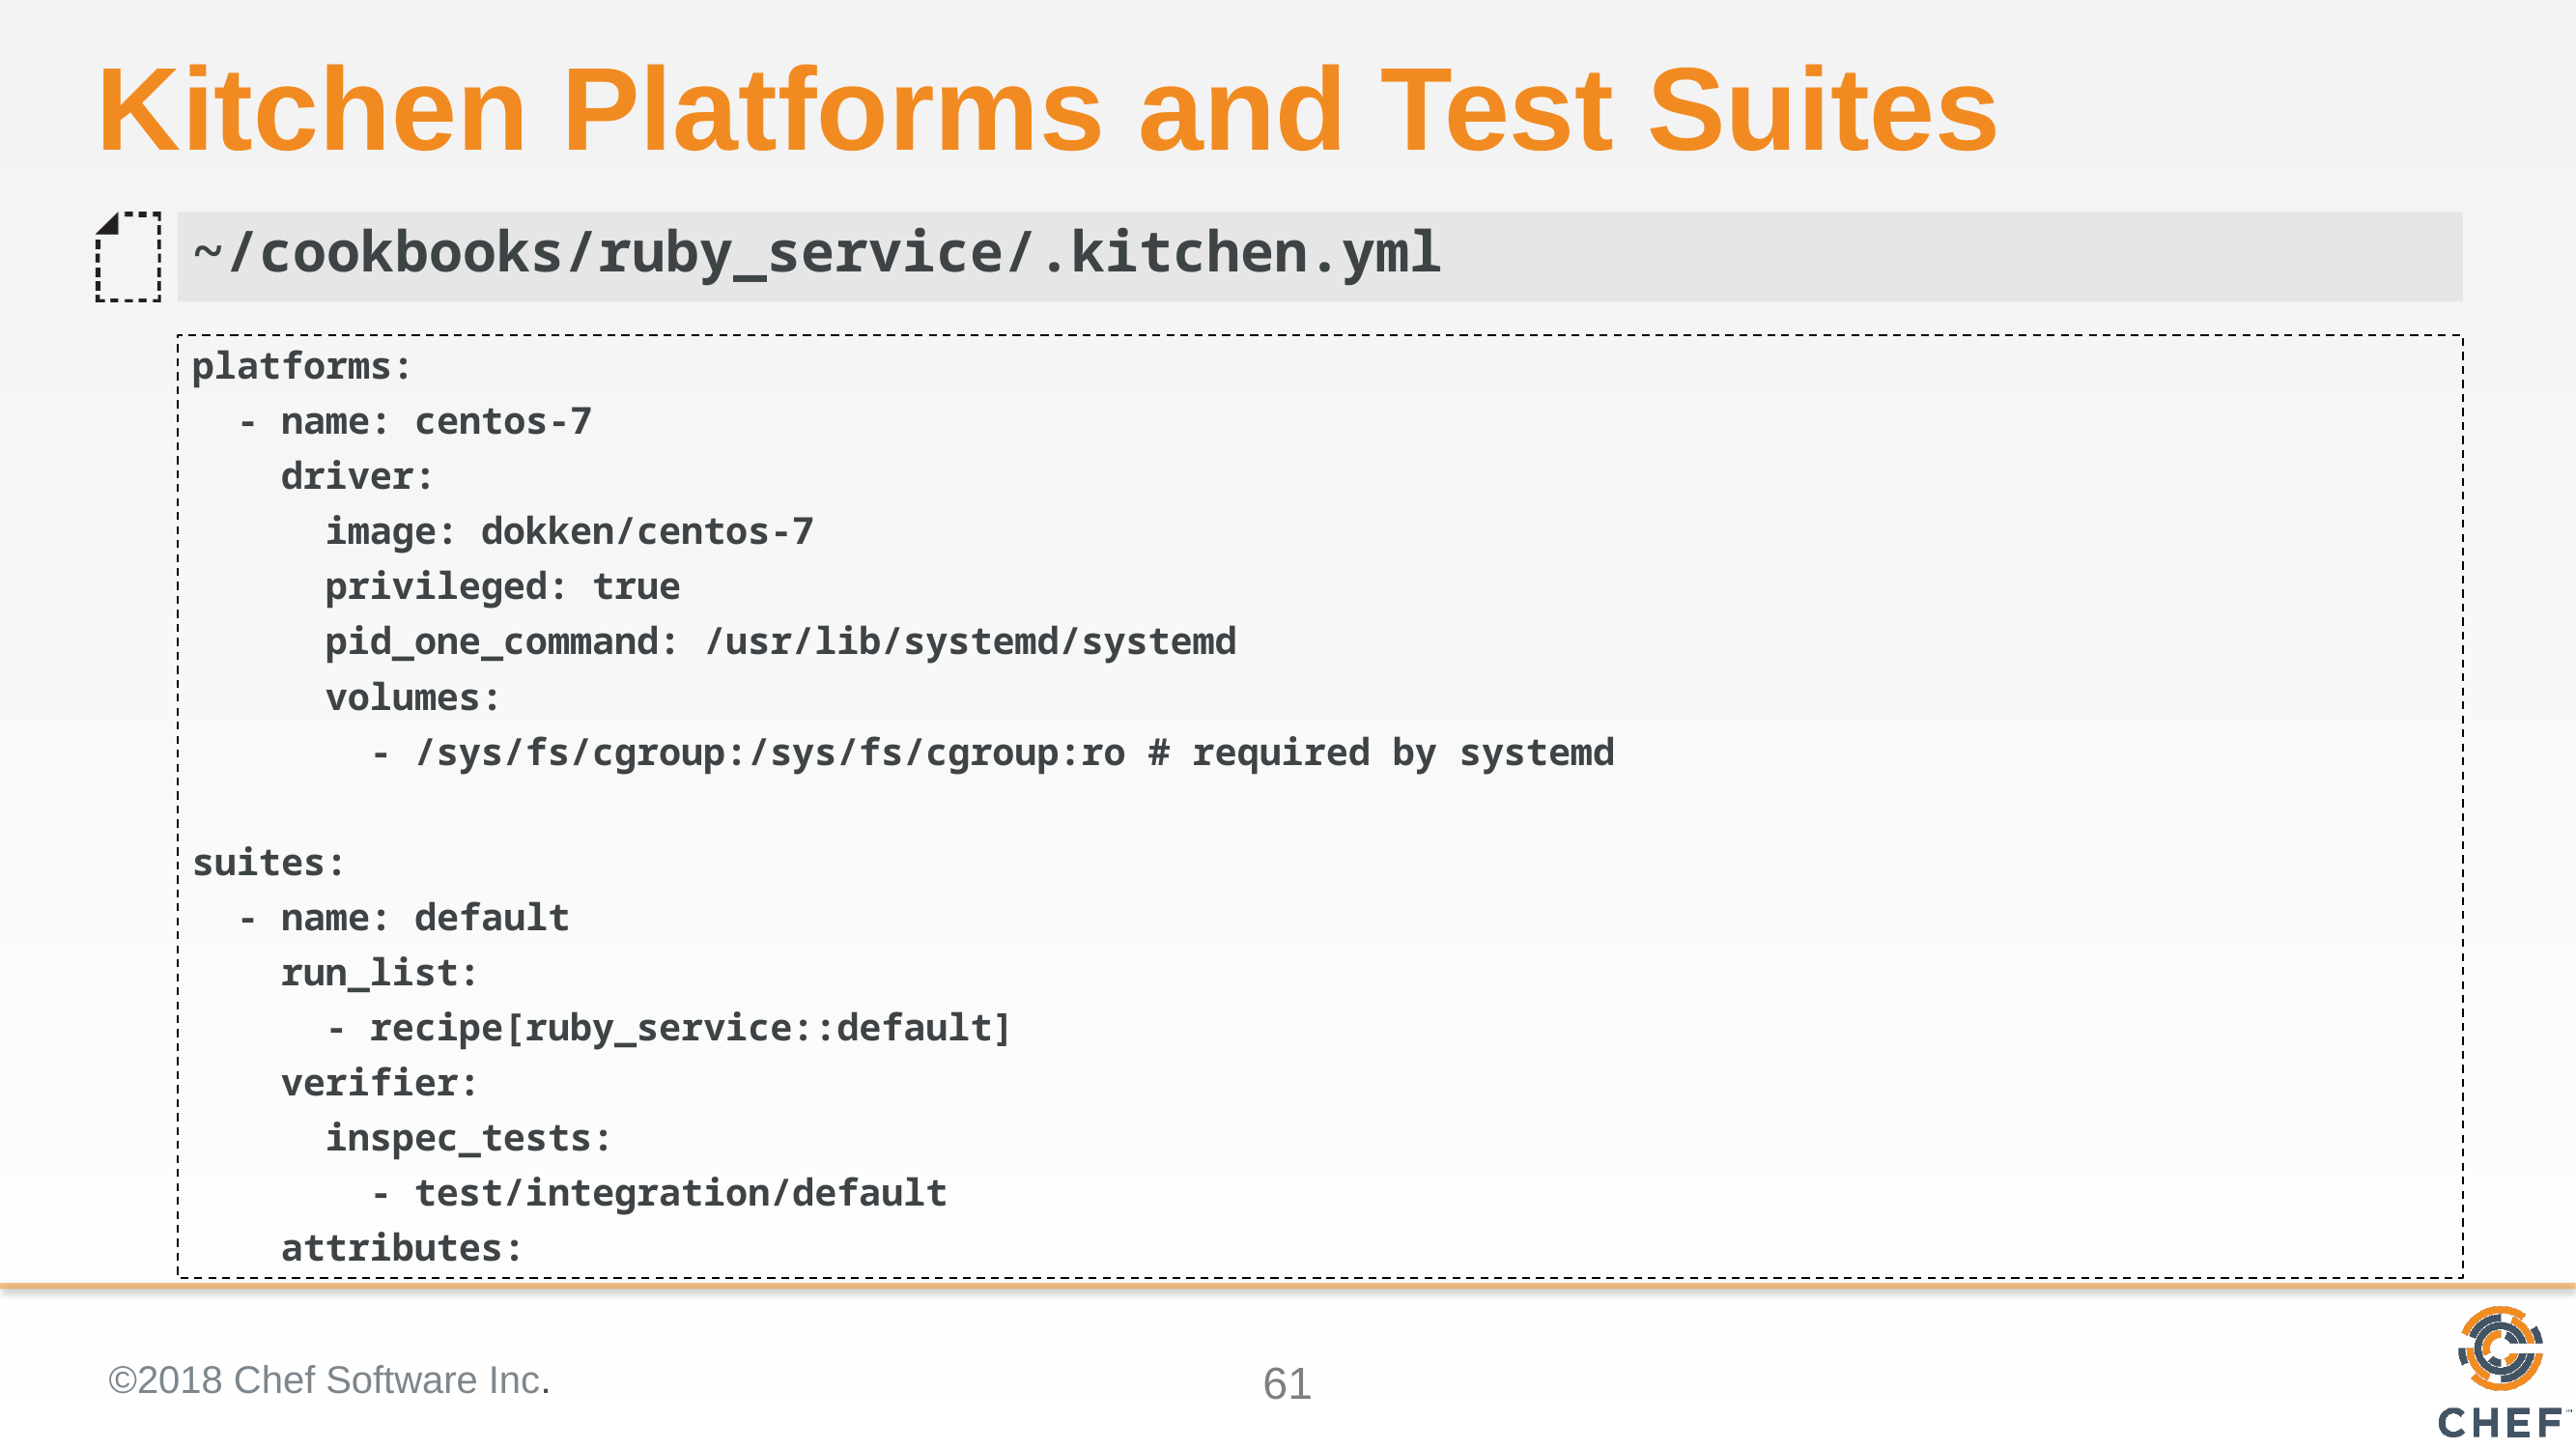

# Kitchen Platforms and Test Suites
~/cookbooks/ruby_service/.kitchen.yml
platforms:
  - name: centos-7
    driver:
      image: dokken/centos-7
      privileged: true
      pid_one_command: /usr/lib/systemd/systemd
      volumes:
        - /sys/fs/cgroup:/sys/fs/cgroup:ro # required by systemd

suites:
  - name: default
    run_list:
      - recipe[ruby_service::default]
    verifier:
      inspec_tests:
        - test/integration/default
    attributes: